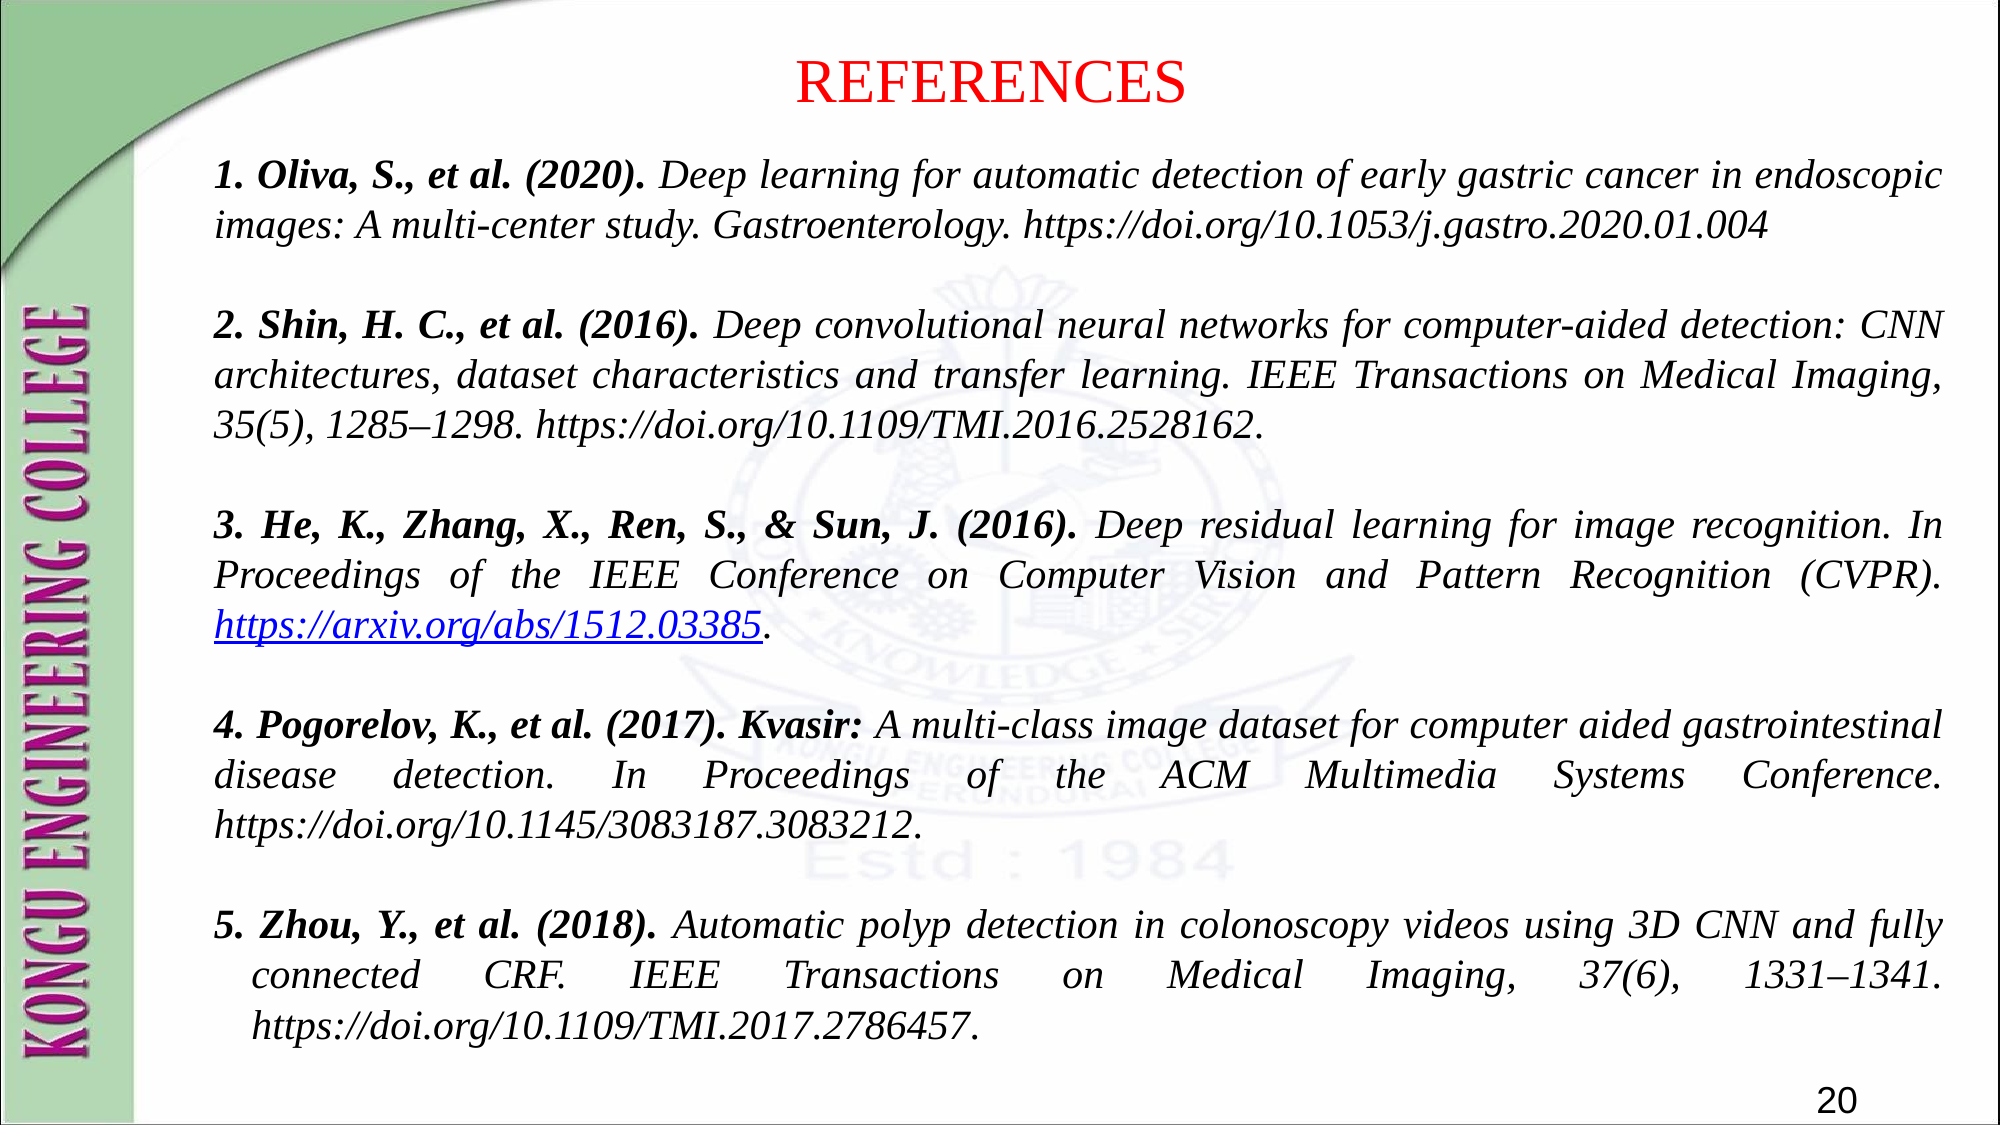

# REFERENCES
1. Oliva, S., et al. (2020). Deep learning for automatic detection of early gastric cancer in endoscopic images: A multi-center study. Gastroenterology. https://doi.org/10.1053/j.gastro.2020.01.004

2. Shin, H. C., et al. (2016). Deep convolutional neural networks for computer-aided detection: CNN architectures, dataset characteristics and transfer learning. IEEE Transactions on Medical Imaging, 35(5), 1285–1298. https://doi.org/10.1109/TMI.2016.2528162.

3. He, K., Zhang, X., Ren, S., & Sun, J. (2016). Deep residual learning for image recognition. In Proceedings of the IEEE Conference on Computer Vision and Pattern Recognition (CVPR). https://arxiv.org/abs/1512.03385.

4. Pogorelov, K., et al. (2017). Kvasir: A multi-class image dataset for computer aided gastrointestinal disease detection. In Proceedings of the ACM Multimedia Systems Conference. https://doi.org/10.1145/3083187.3083212.

5. Zhou, Y., et al. (2018). Automatic polyp detection in colonoscopy videos using 3D CNN and fully connected CRF. IEEE Transactions on Medical Imaging, 37(6), 1331–1341. https://doi.org/10.1109/TMI.2017.2786457.

20